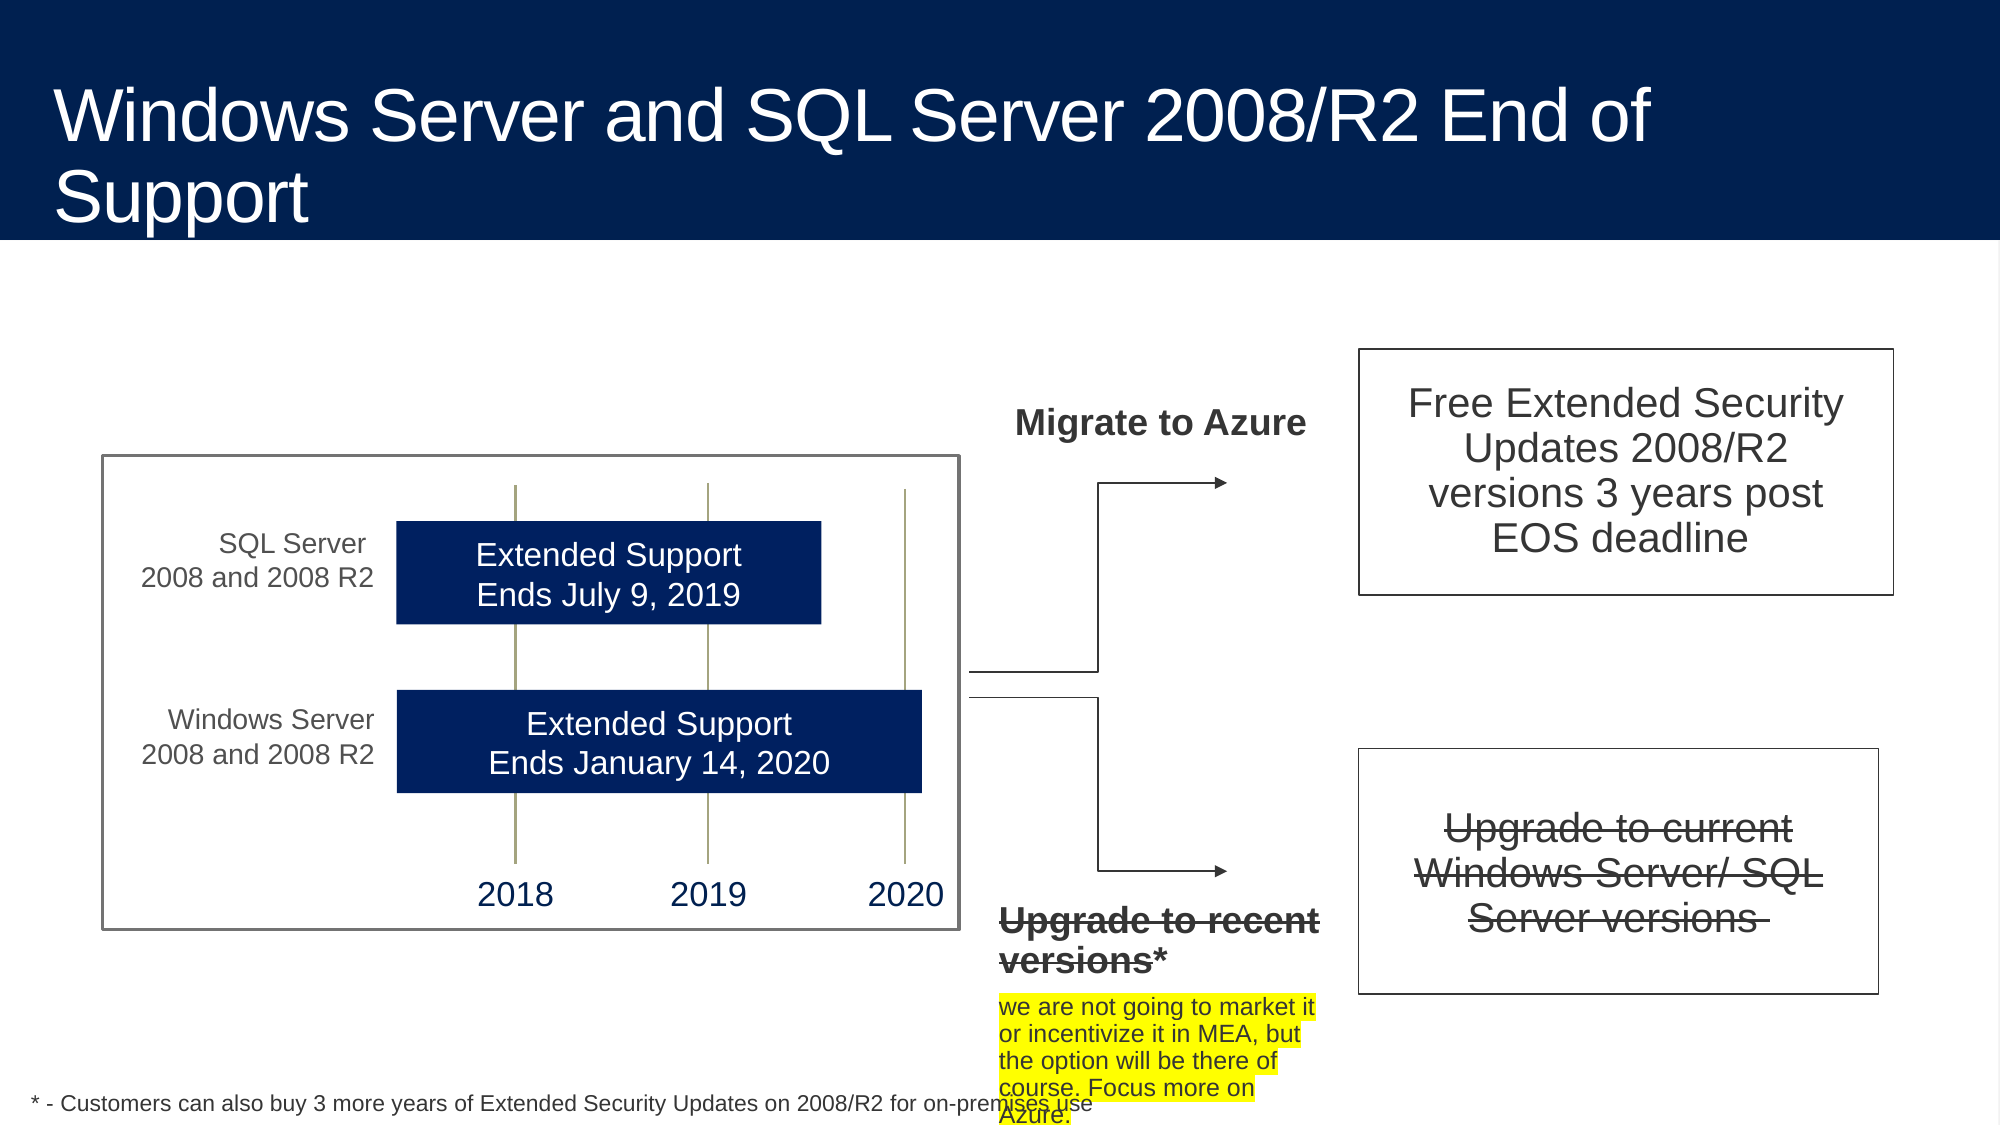

# Windows Server and SQL Server 2008/R2 End of Support

Free Extended Security Updates 2008/R2 versions 3 years post EOS deadline
Migrate to Azure

SQL Server
2008 and 2008 R2
Extended Support
Ends July 9, 2019
Extended Support
Ends January 14, 2020
Windows Server
2008 and 2008 R2

Upgrade to current Windows Server/ SQL Server versions

2018
2019
2020
Upgrade to recent versions*
we are not going to market it or incentivize it in MEA, but the option will be there of course. Focus more on Azure.
* - Customers can also buy 3 more years of Extended Security Updates on 2008/R2 for on-premises use